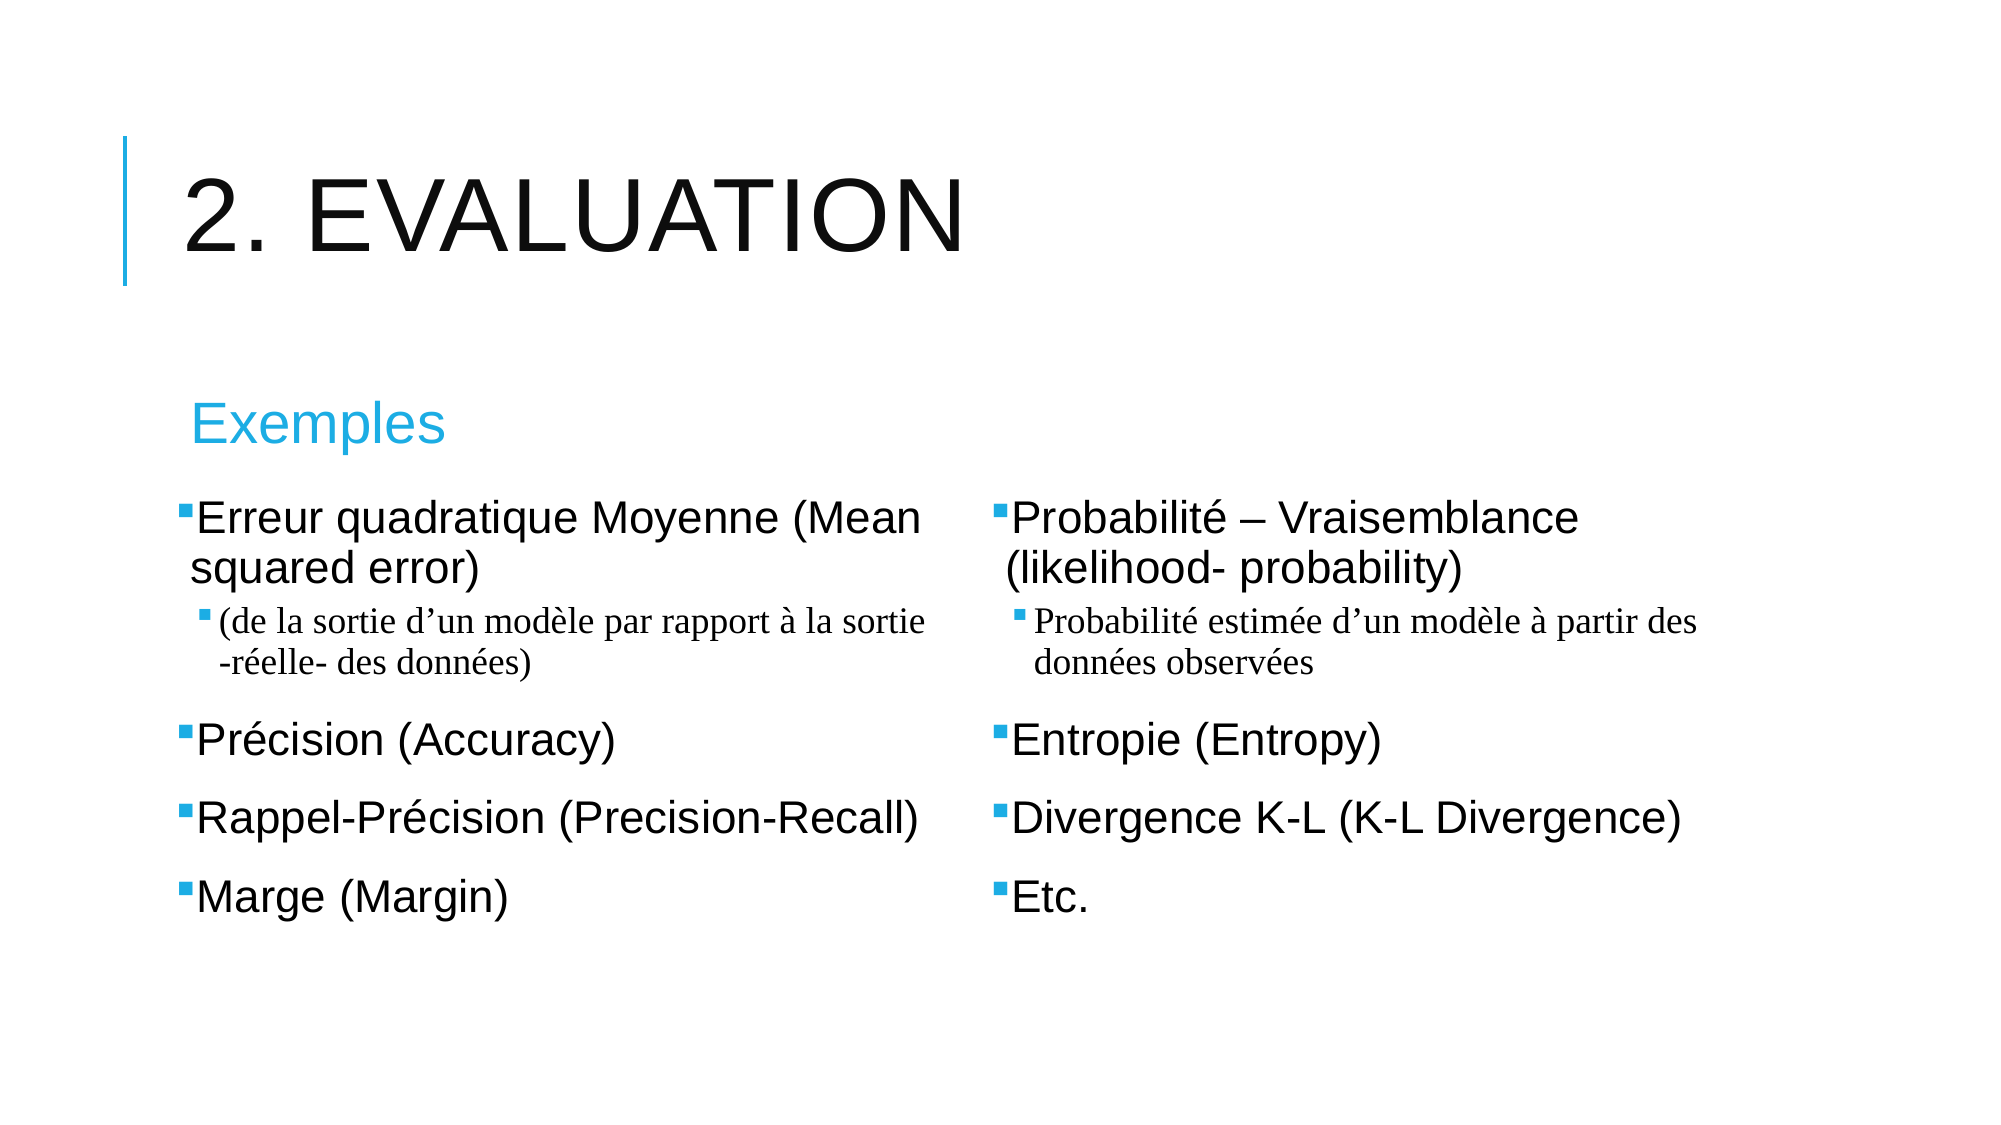

# 2. Evaluation
Exemples
Erreur quadratique Moyenne (Mean squared error)
(de la sortie d’un modèle par rapport à la sortie -réelle- des données)
Précision (Accuracy)
Rappel-Précision (Precision-Recall)
Marge (Margin)

Probabilité – Vraisemblance (likelihood- probability)
Probabilité estimée d’un modèle à partir des données observées
Entropie (Entropy)
Divergence K-L (K-L Divergence)
Etc.